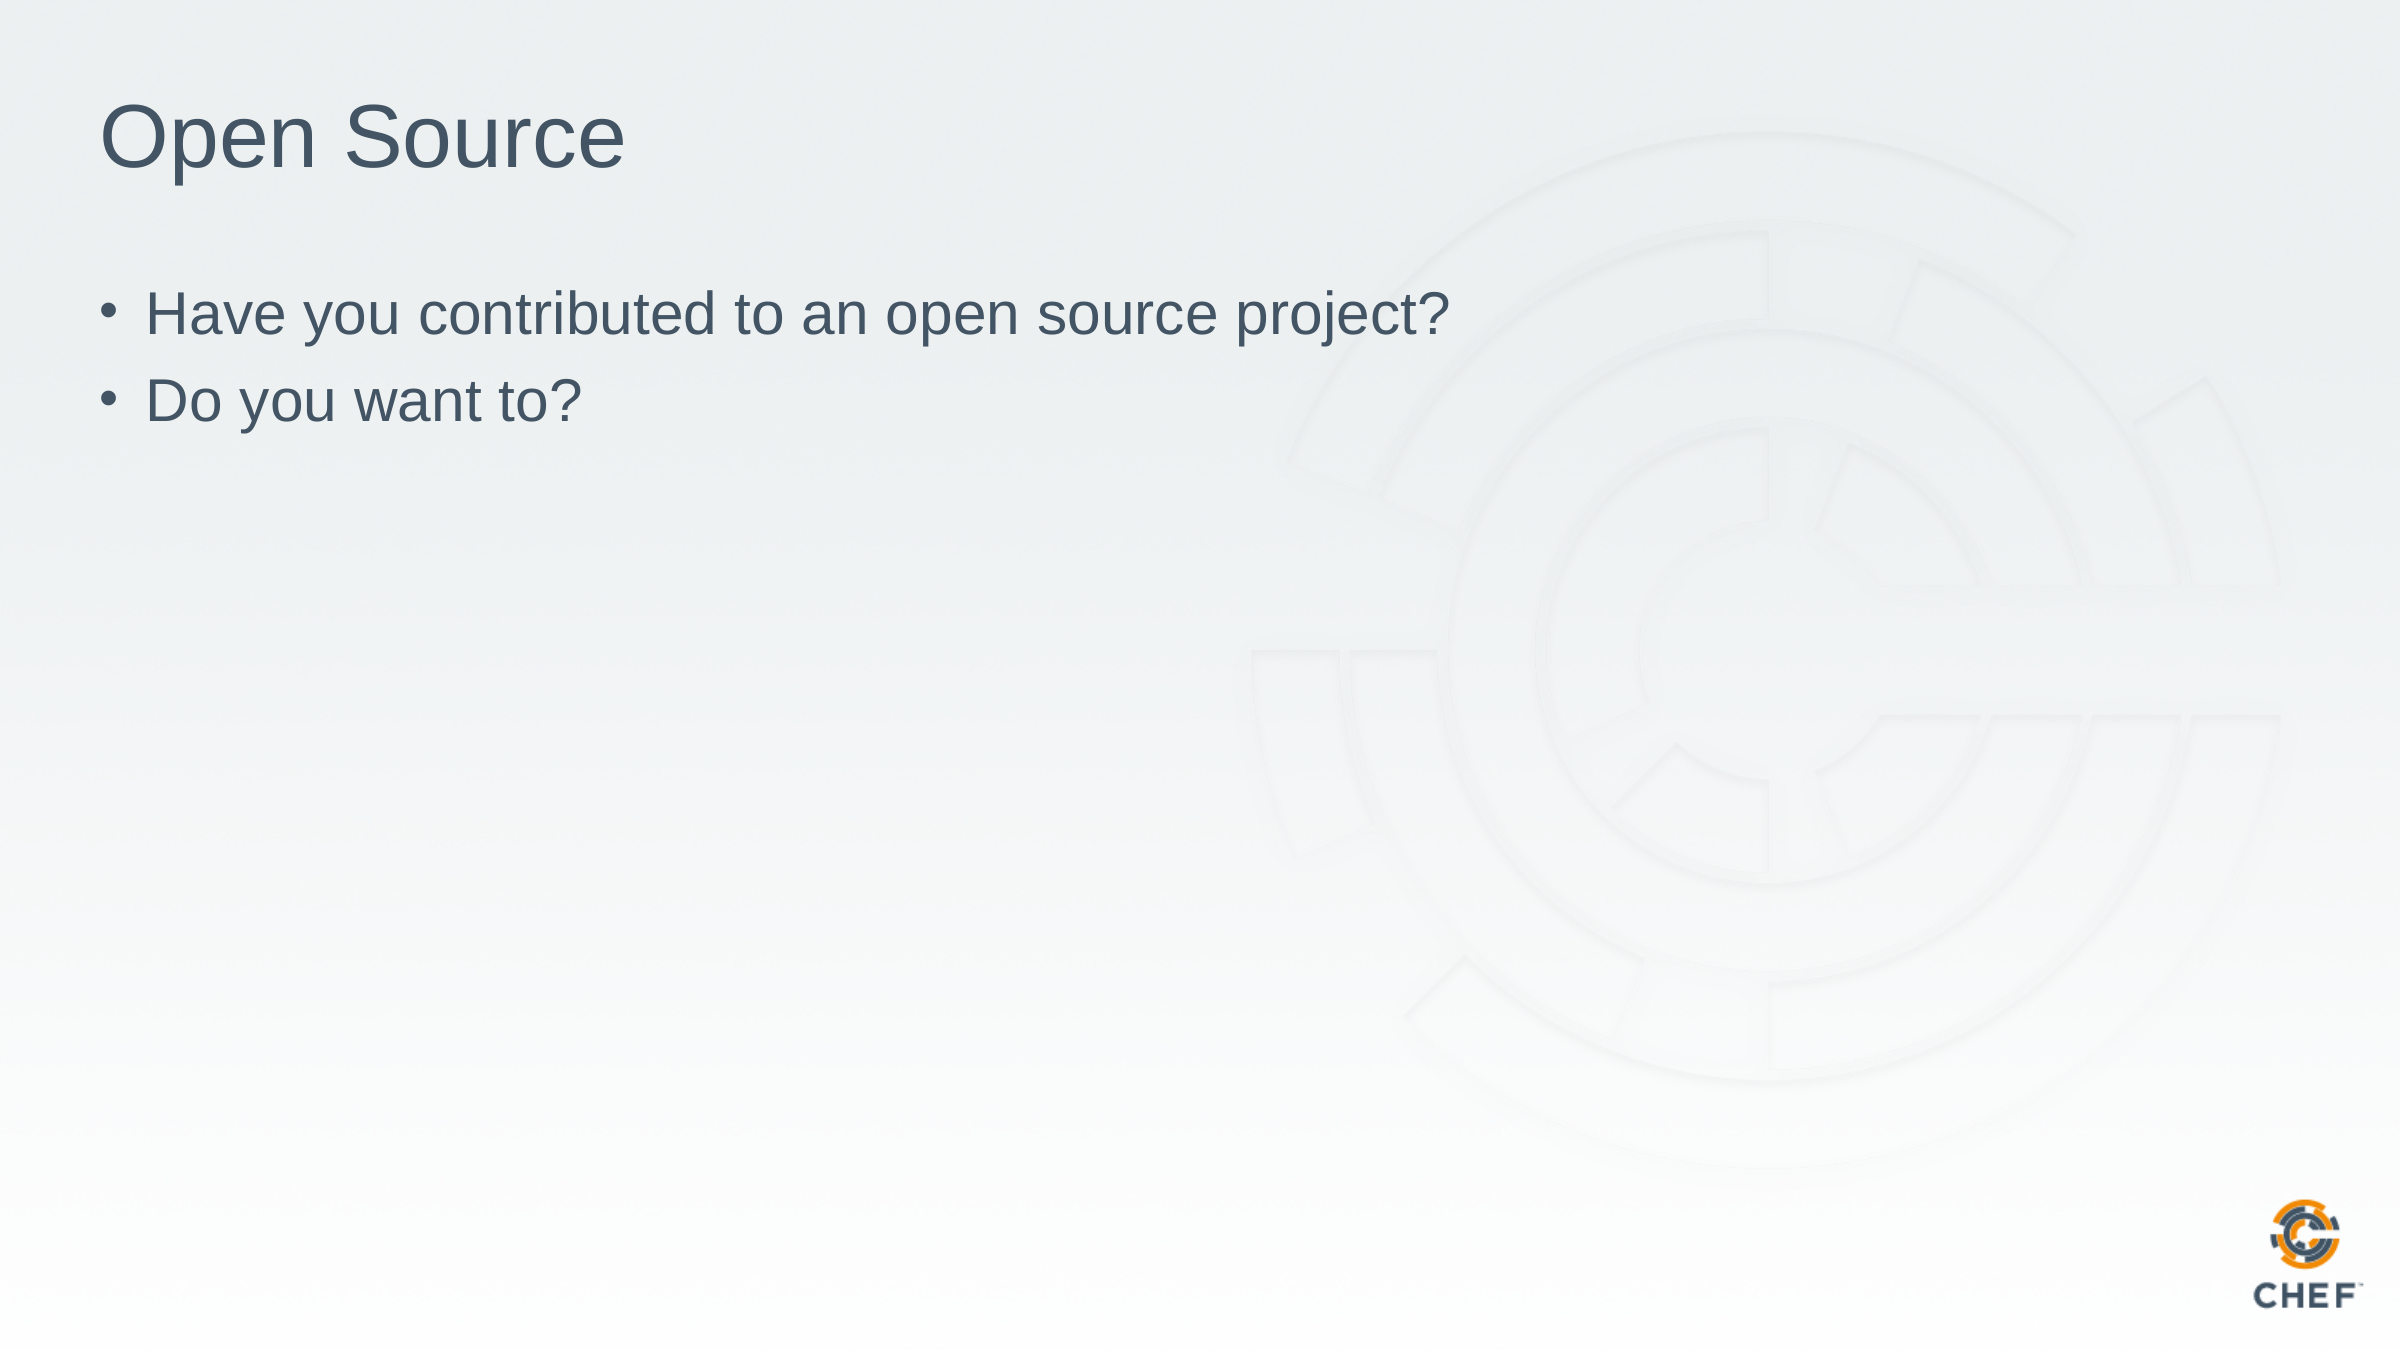

# Open Source
Have you contributed to an open source project?
Do you want to?